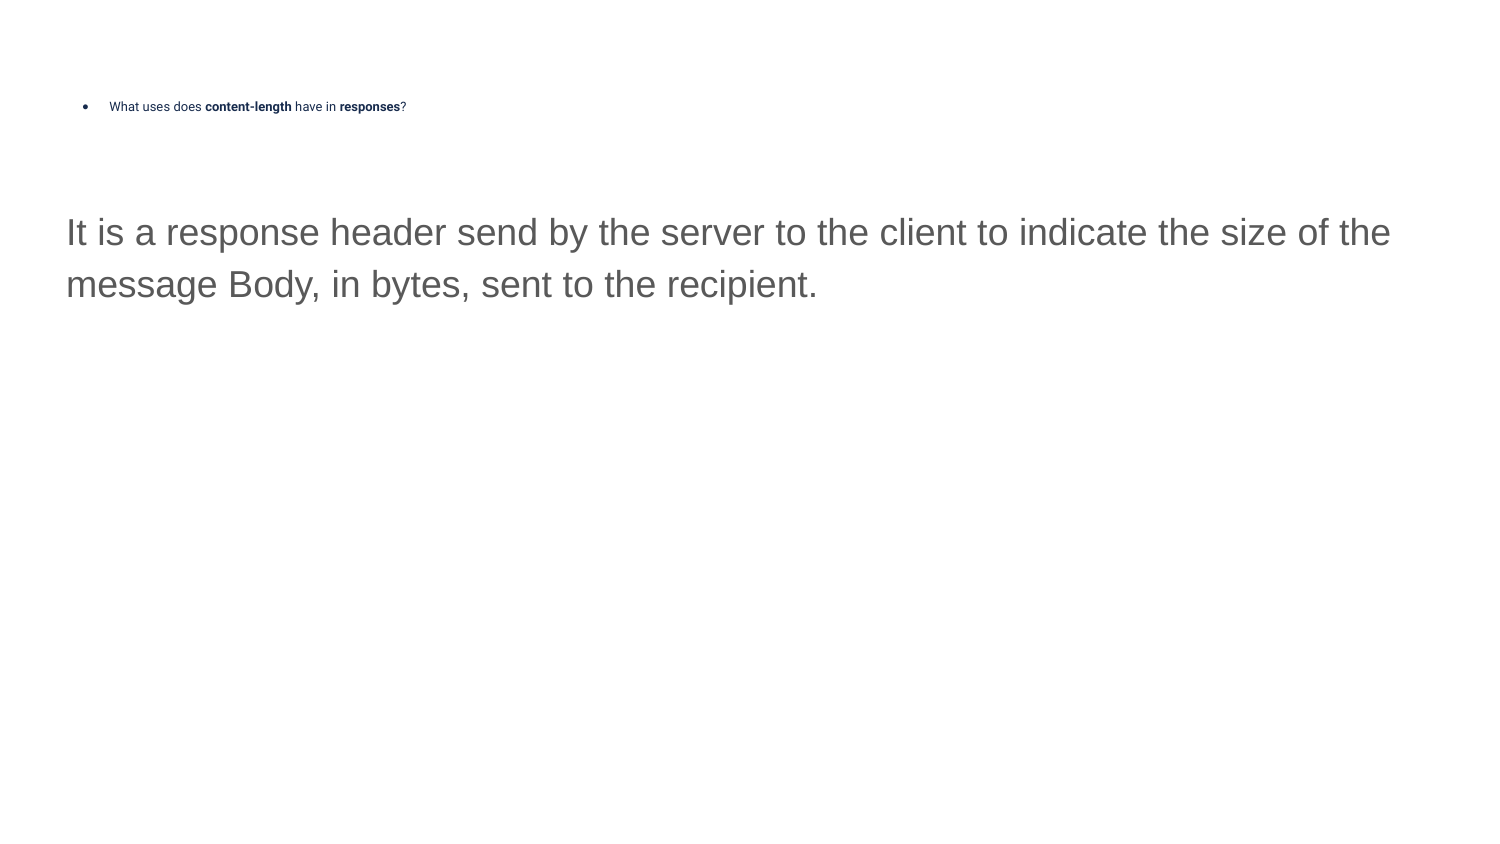

# What uses does content-length have in responses?

It is a response header send by the server to the client to indicate the size of the message Body, in bytes, sent to the recipient.